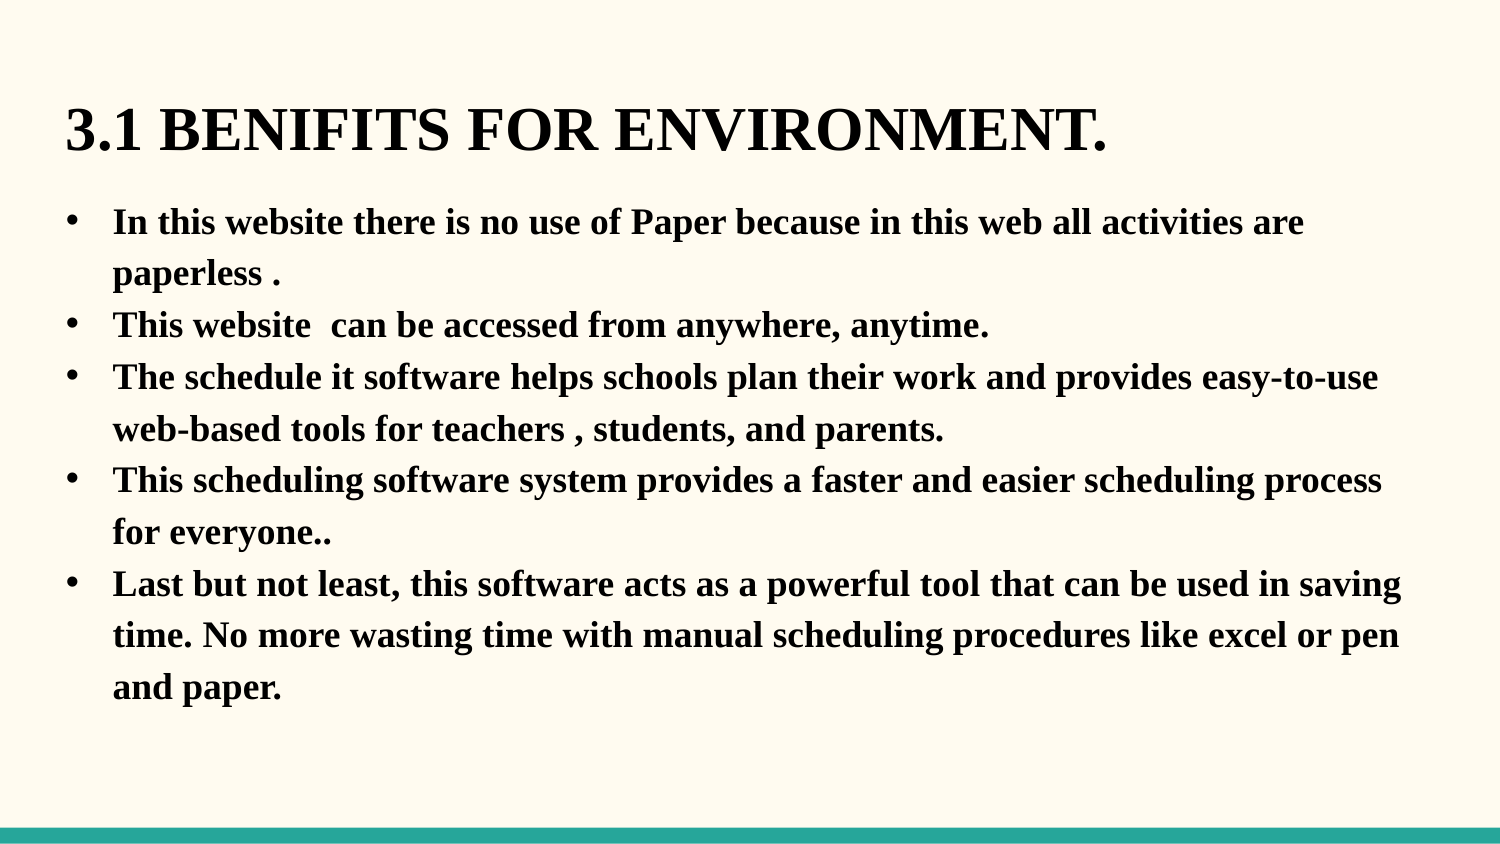

3.1 BENIFITS FOR ENVIRONMENT.

In this website there is no use of Paper because in this web all activities are paperless .
This website  can be accessed from anywhere, anytime.
The schedule it software helps schools plan their work and provides easy-to-use web-based tools for teachers , students, and parents.
This scheduling software system provides a faster and easier scheduling process for everyone..
Last but not least, this software acts as a powerful tool that can be used in saving time. No more wasting time with manual scheduling procedures like excel or pen and paper.